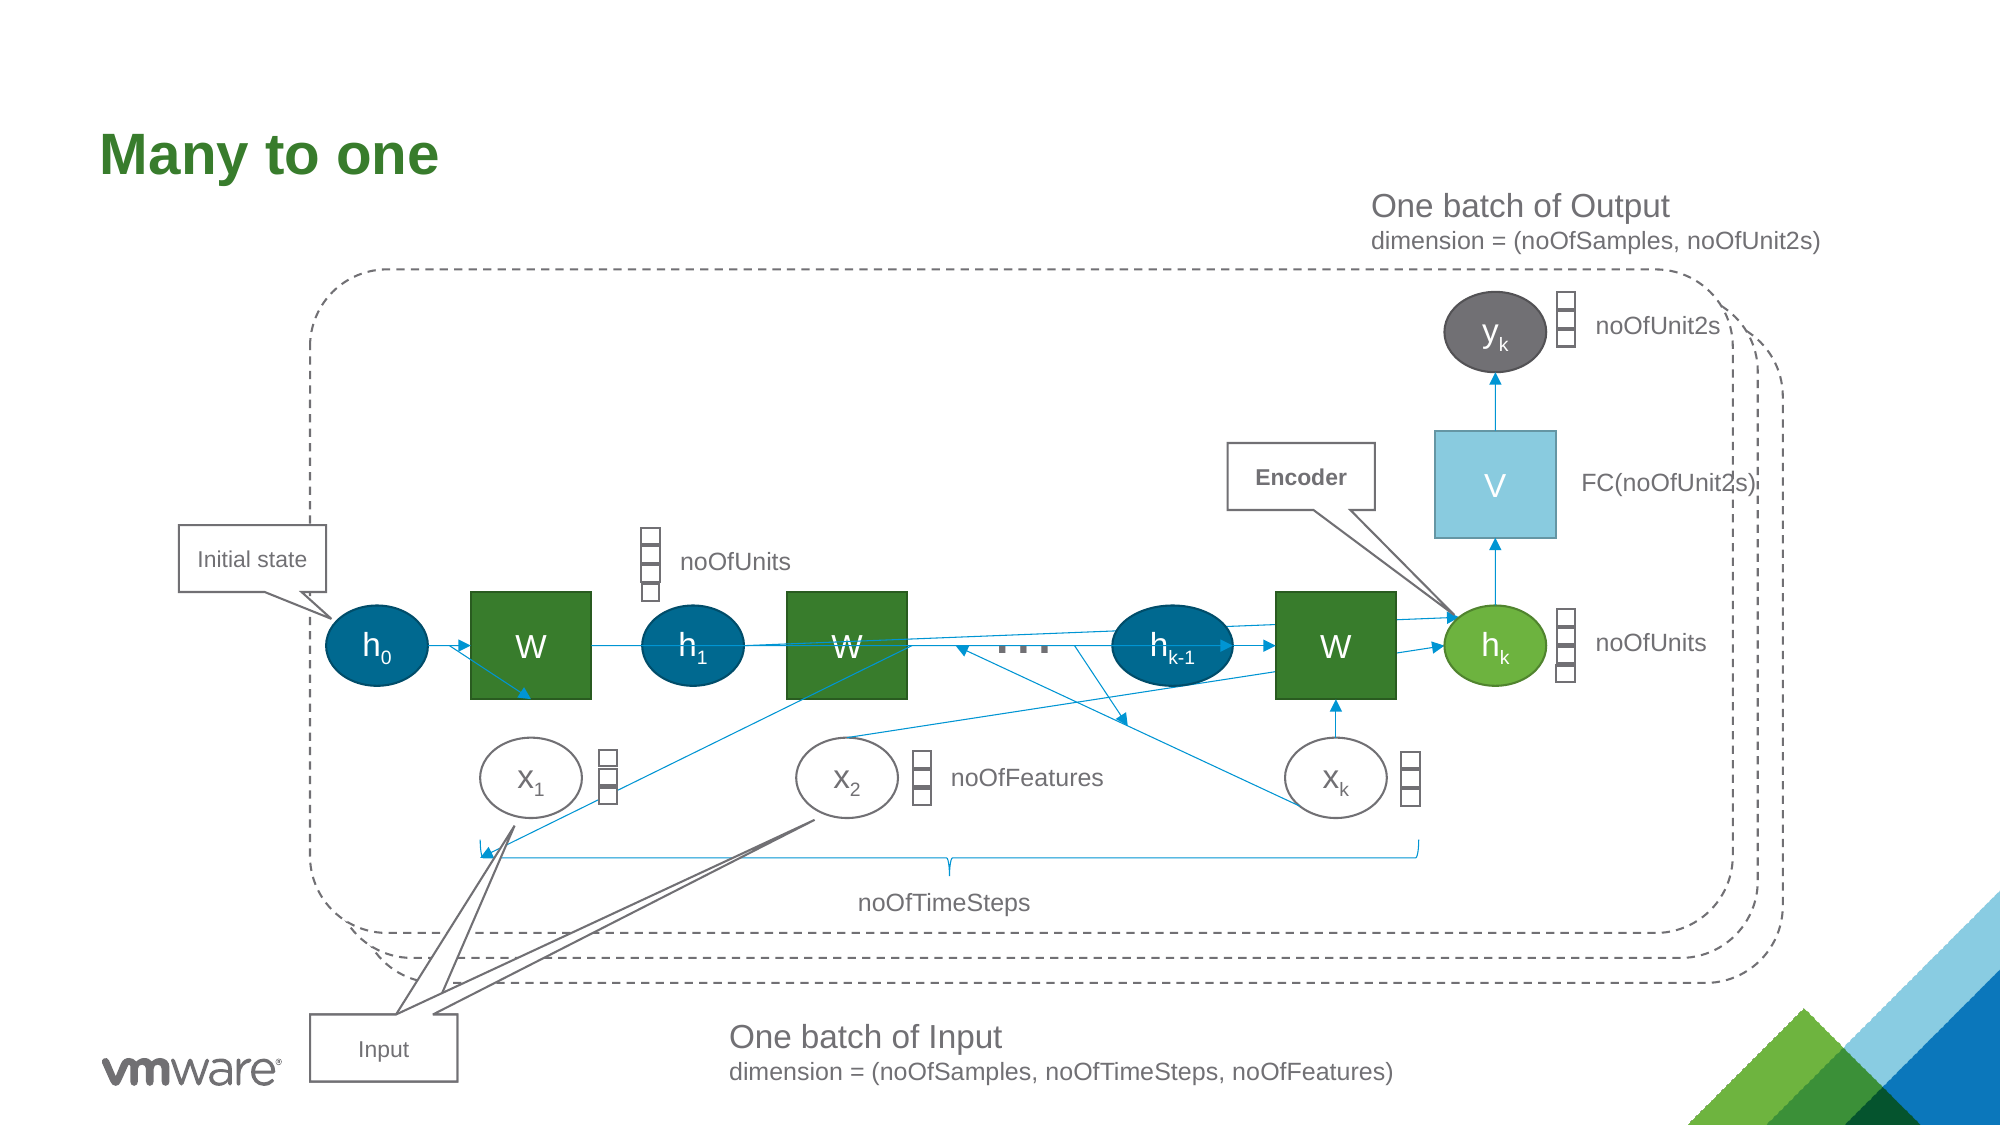

# Many to one
One batch of Output
dimension = (noOfSamples, noOfUnit2s)

yk

noOfUnit2s

V
Encoder
FC(noOfUnit2s)
Initial state

noOfUnits
…
W
W
W
hk
hk-1
h0
h1

noOfUnits
xk
x1
x2

noOfFeatures
noOfTimeSteps
One batch of Input
dimension = (noOfSamples, noOfTimeSteps, noOfFeatures)
Input
Input